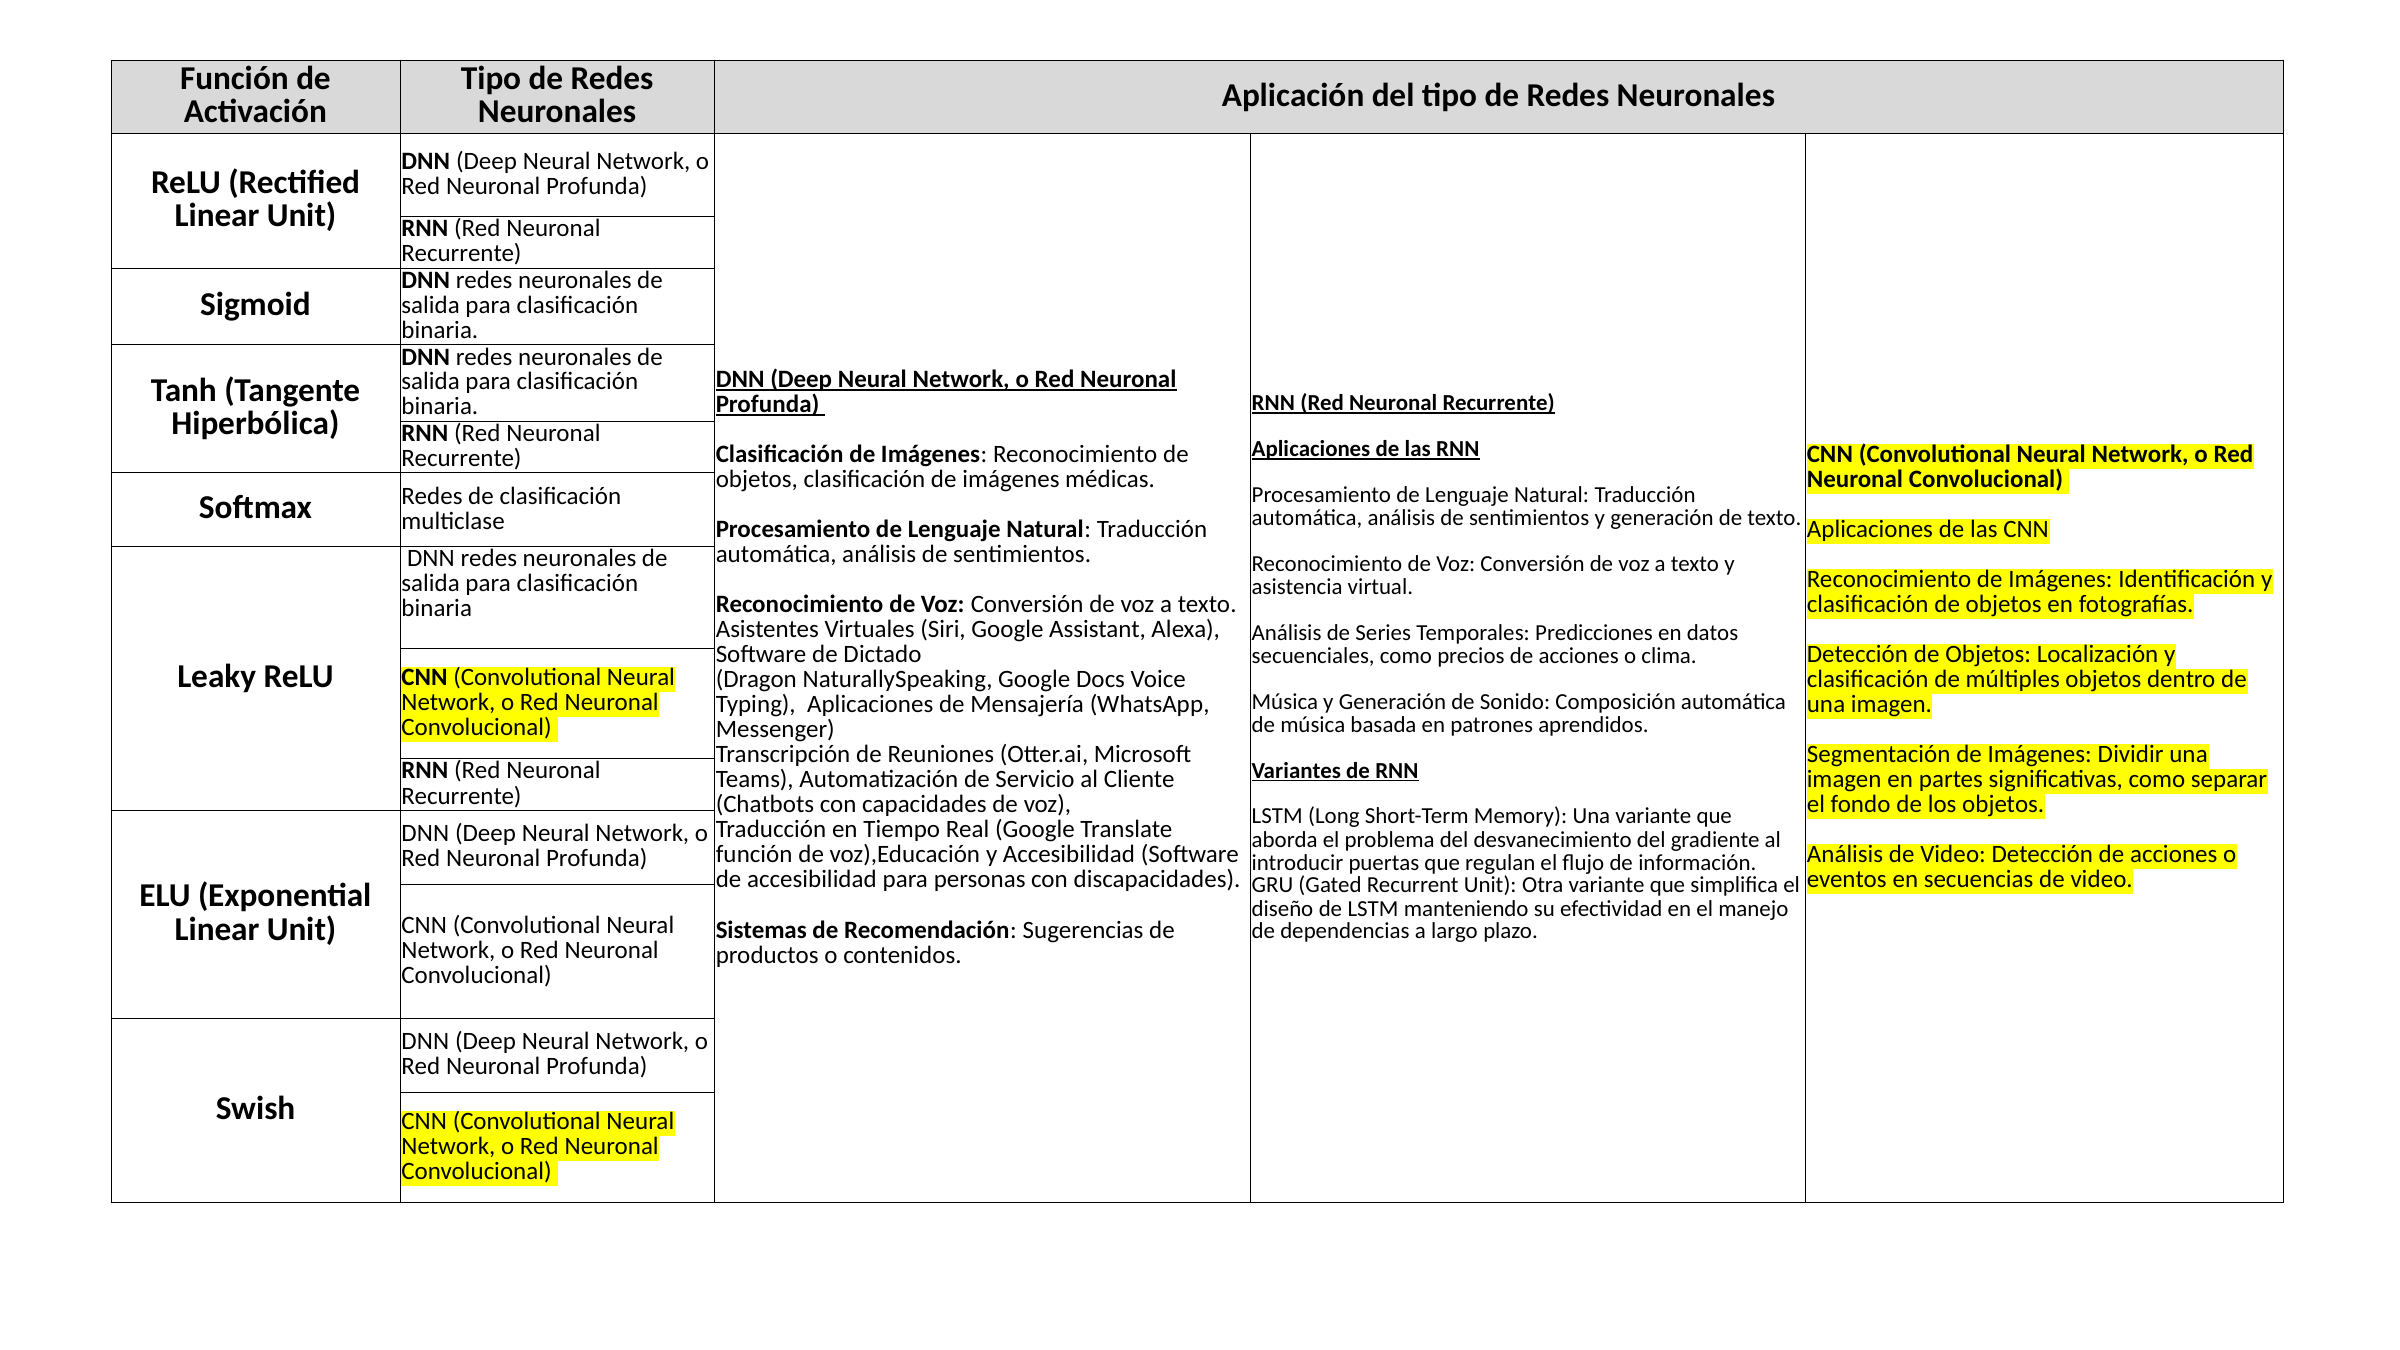

| Función de Activación | Tipo de Redes Neuronales | Aplicación del tipo de Redes Neuronales |  |  |
| --- | --- | --- | --- | --- |
| ReLU (Rectified Linear Unit) | DNN (Deep Neural Network, o Red Neuronal Profunda) | DNN (Deep Neural Network, o Red Neuronal Profunda) Clasificación de Imágenes: Reconocimiento de objetos, clasificación de imágenes médicas. Procesamiento de Lenguaje Natural: Traducción automática, análisis de sentimientos. Reconocimiento de Voz: Conversión de voz a texto. Asistentes Virtuales (Siri, Google Assistant, Alexa), Software de Dictado (Dragon NaturallySpeaking, Google Docs Voice Typing), Aplicaciones de Mensajería (WhatsApp, Messenger) Transcripción de Reuniones (Otter.ai, Microsoft Teams), Automatización de Servicio al Cliente (Chatbots con capacidades de voz), Traducción en Tiempo Real (Google Translate función de voz),Educación y Accesibilidad (Software de accesibilidad para personas con discapacidades). Sistemas de Recomendación: Sugerencias de productos o contenidos. | RNN (Red Neuronal Recurrente) Aplicaciones de las RNN Procesamiento de Lenguaje Natural: Traducción automática, análisis de sentimientos y generación de texto. Reconocimiento de Voz: Conversión de voz a texto y asistencia virtual. Análisis de Series Temporales: Predicciones en datos secuenciales, como precios de acciones o clima. Música y Generación de Sonido: Composición automática de música basada en patrones aprendidos. Variantes de RNN LSTM (Long Short-Term Memory): Una variante que aborda el problema del desvanecimiento del gradiente al introducir puertas que regulan el flujo de información. GRU (Gated Recurrent Unit): Otra variante que simplifica el diseño de LSTM manteniendo su efectividad en el manejo de dependencias a largo plazo. | CNN (Convolutional Neural Network, o Red Neuronal Convolucional) Aplicaciones de las CNN Reconocimiento de Imágenes: Identificación y clasificación de objetos en fotografías. Detección de Objetos: Localización y clasificación de múltiples objetos dentro de una imagen. Segmentación de Imágenes: Dividir una imagen en partes significativas, como separar el fondo de los objetos. Análisis de Video: Detección de acciones o eventos en secuencias de video. |
|  | RNN (Red Neuronal Recurrente) |  |  |  |
| Sigmoid | DNN redes neuronales de salida para clasificación binaria. |  |  |  |
| Tanh (Tangente Hiperbólica) | DNN redes neuronales de salida para clasificación binaria. |  |  |  |
|  | RNN (Red Neuronal Recurrente) |  |  |  |
| Softmax | Redes de clasificación multiclase |  |  |  |
| Leaky ReLU | DNN redes neuronales de salida para clasificación binaria |  |  |  |
|  | CNN (Convolutional Neural Network, o Red Neuronal Convolucional) |  |  |  |
|  | RNN (Red Neuronal Recurrente) |  |  |  |
| ELU (Exponential Linear Unit) | DNN (Deep Neural Network, o Red Neuronal Profunda) |  |  |  |
|  | CNN (Convolutional Neural Network, o Red Neuronal Convolucional) |  |  |  |
| Swish | DNN (Deep Neural Network, o Red Neuronal Profunda) |  |  |  |
|  | CNN (Convolutional Neural Network, o Red Neuronal Convolucional) |  |  |  |